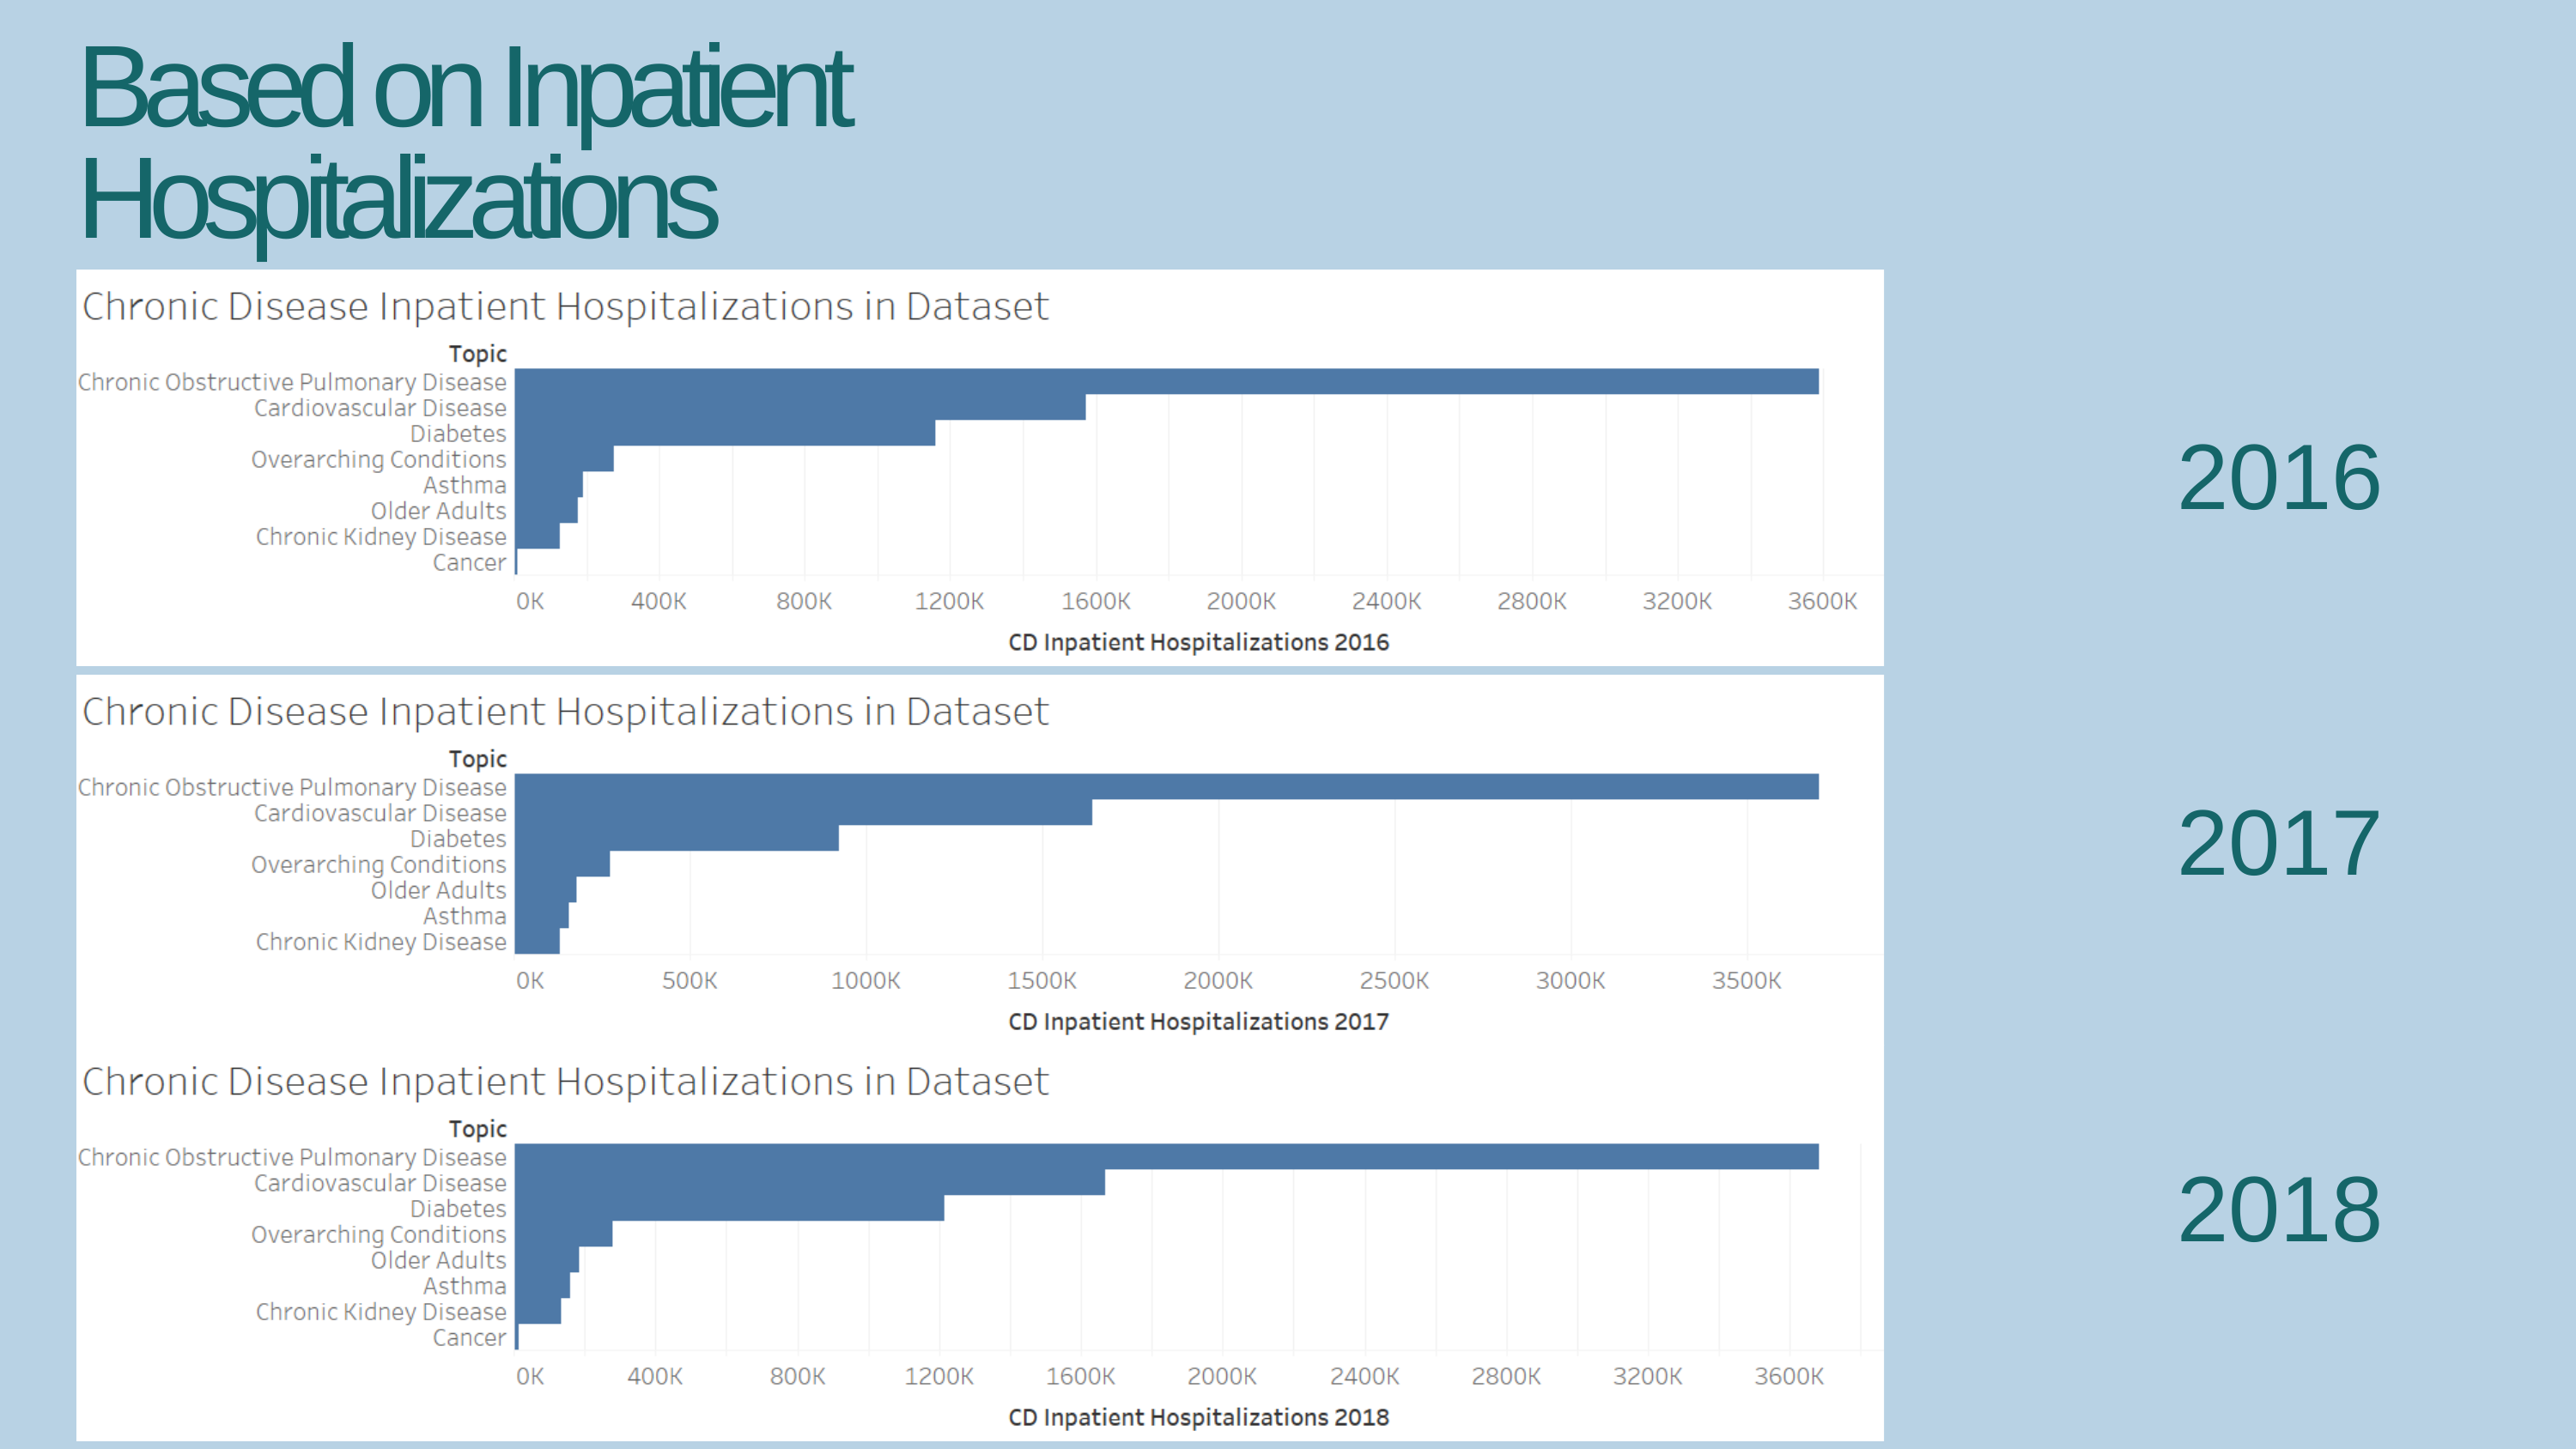

Based on Inpatient Hospitalizations

2016

2017

2018